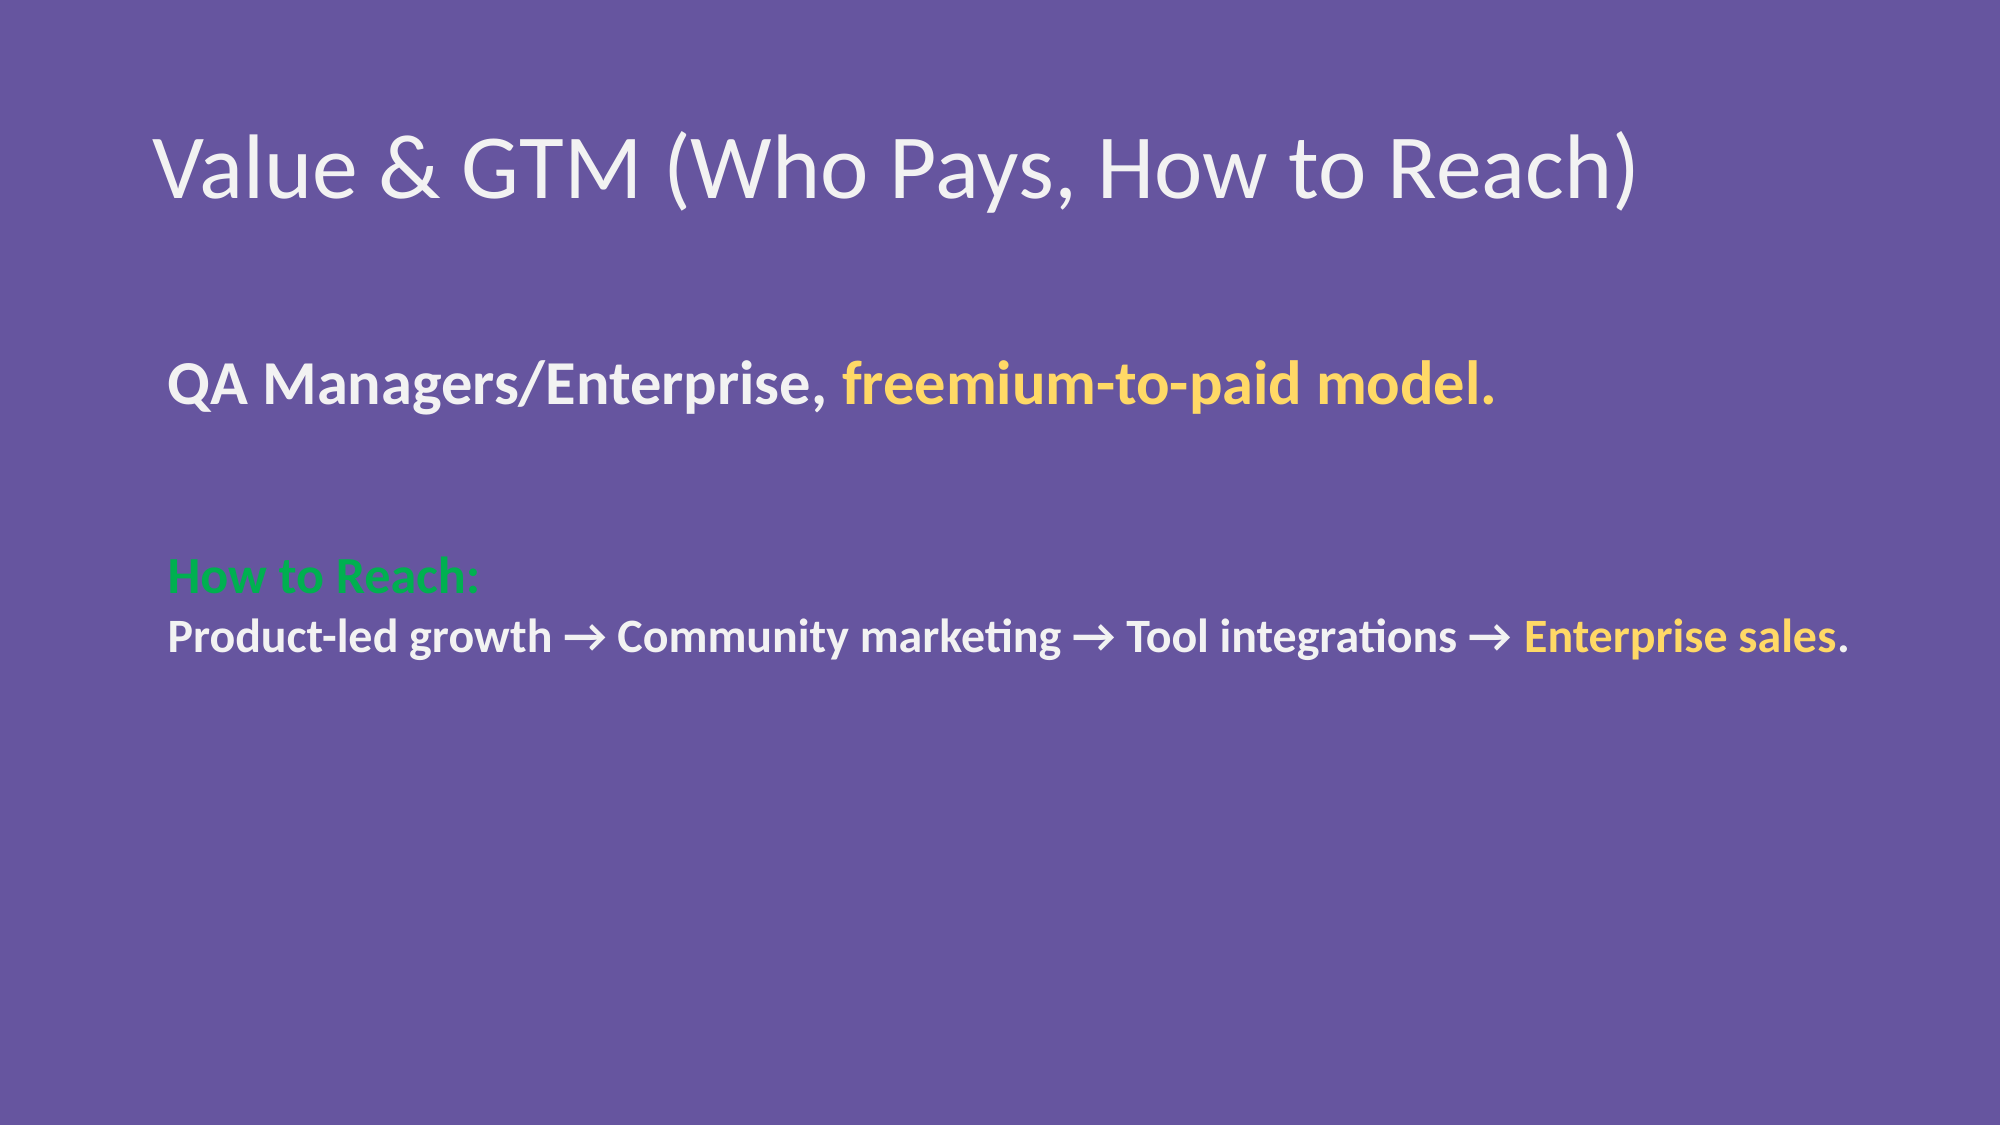

# Value & GTM (Who Pays, How to Reach)
QA Managers/Enterprise, freemium-to-paid model.

How to Reach:
Product-led growth → Community marketing → Tool integrations → Enterprise sales.